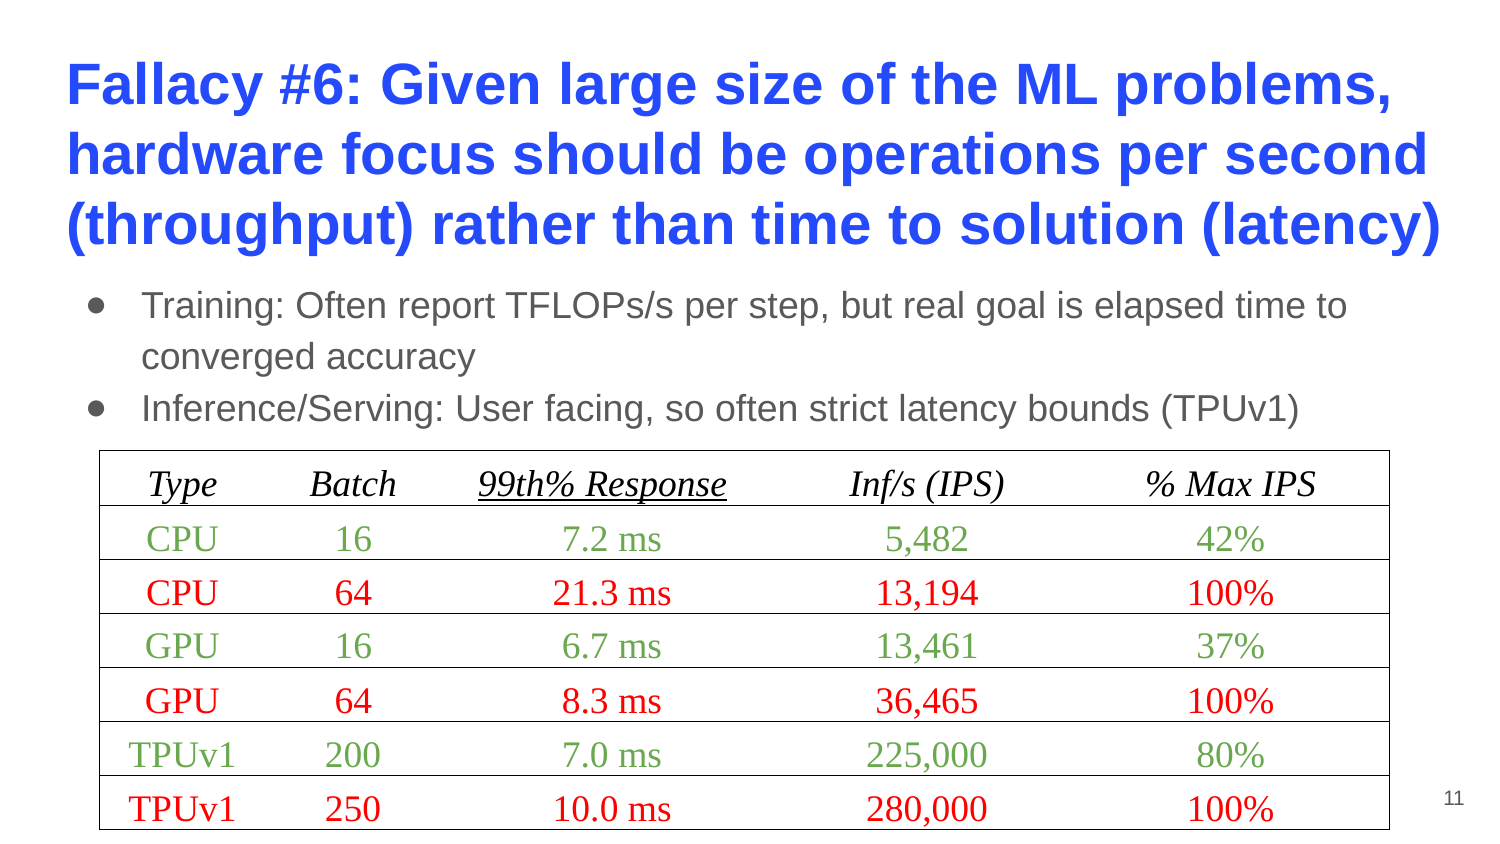

# Fallacy #6: Given large size of the ML problems, hardware focus should be operations per second (throughput) rather than time to solution (latency)
Training: Often report TFLOPs/s per step, but real goal is elapsed time to converged accuracy
Inference/Serving: User facing, so often strict latency bounds (TPUv1)
| Type | Batch | 99th% Response | Inf/s (IPS) | % Max IPS |
| --- | --- | --- | --- | --- |
| CPU | 16 | 7.2 ms | 5,482 | 42% |
| CPU | 64 | 21.3 ms | 13,194 | 100% |
| GPU | 16 | 6.7 ms | 13,461 | 37% |
| GPU | 64 | 8.3 ms | 36,465 | 100% |
| TPUv1 | 200 | 7.0 ms | 225,000 | 80% |
| TPUv1 | 250 | 10.0 ms | 280,000 | 100% |
11